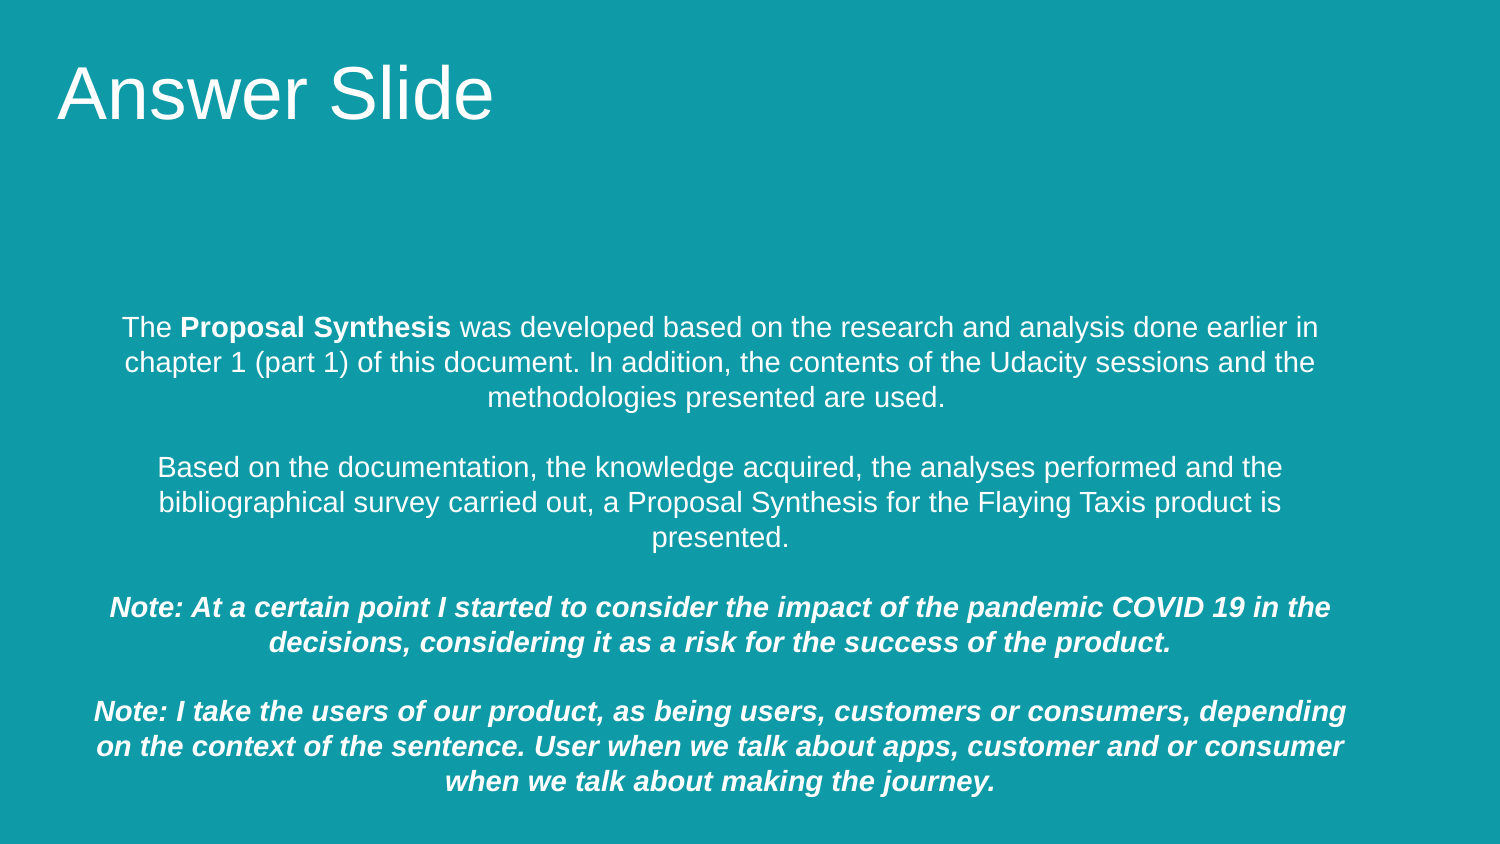

# Answer Slide

The Proposal Synthesis was developed based on the research and analysis done earlier in chapter 1 (part 1) of this document. In addition, the contents of the Udacity sessions and the methodologies presented are used.
Based on the documentation, the knowledge acquired, the analyses performed and the bibliographical survey carried out, a Proposal Synthesis for the Flaying Taxis product is presented.
Note: At a certain point I started to consider the impact of the pandemic COVID 19 in the decisions, considering it as a risk for the success of the product.
Note: I take the users of our product, as being users, customers or consumers, depending on the context of the sentence. User when we talk about apps, customer and or consumer when we talk about making the journey.